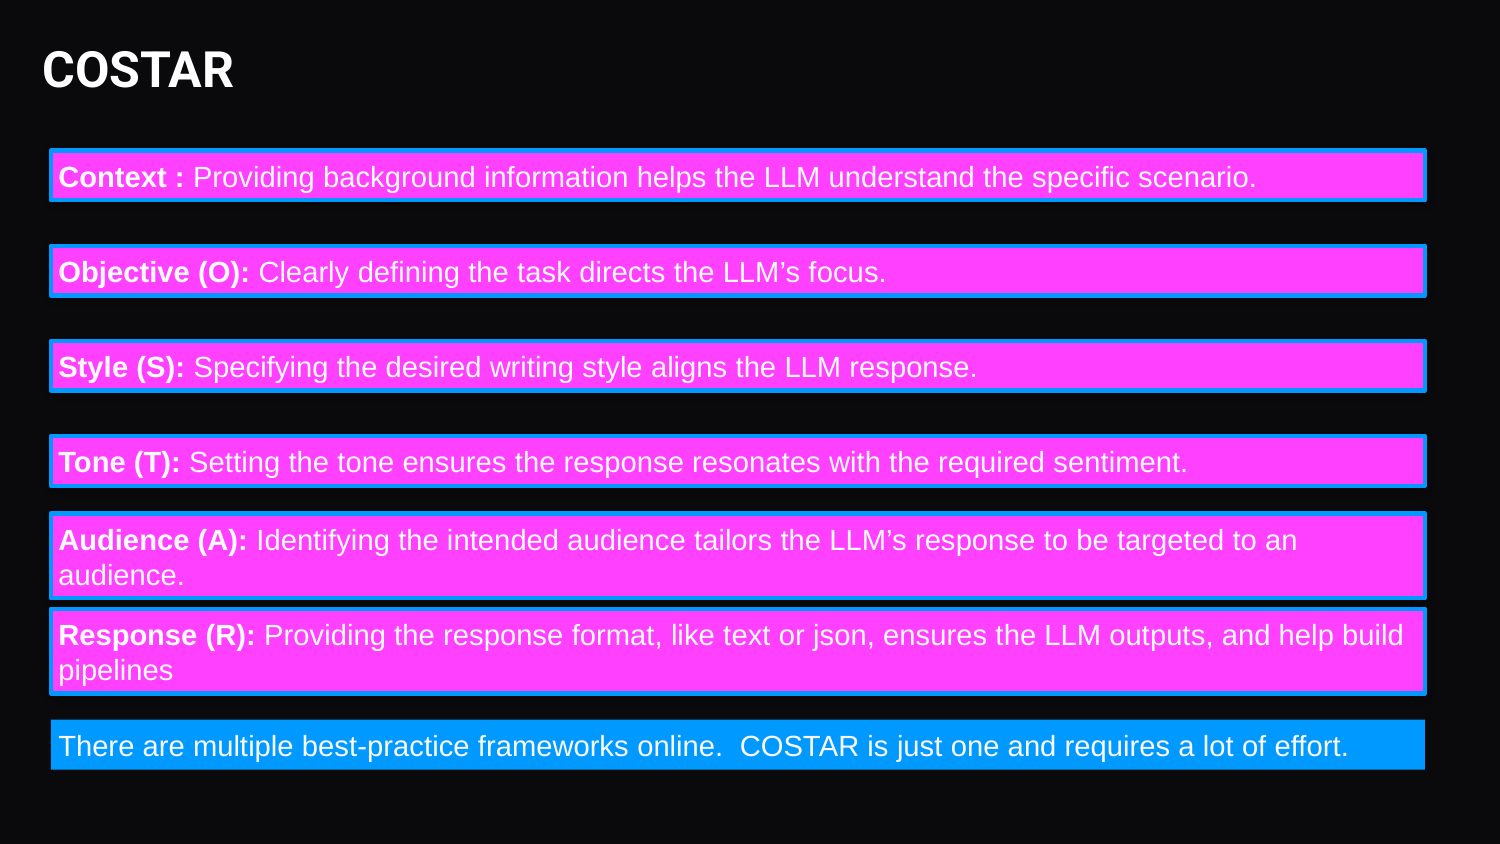

# COSTAR
Context : Providing background information helps the LLM understand the specific scenario.
Objective (O): Clearly defining the task directs the LLM’s focus.
Style (S): Specifying the desired writing style aligns the LLM response.
Tone (T): Setting the tone ensures the response resonates with the required sentiment.
Audience (A): Identifying the intended audience tailors the LLM’s response to be targeted to an audience.
Response (R): Providing the response format, like text or json, ensures the LLM outputs, and help build pipelines
There are multiple best-practice frameworks online.  COSTAR is just one and requires a lot of effort.